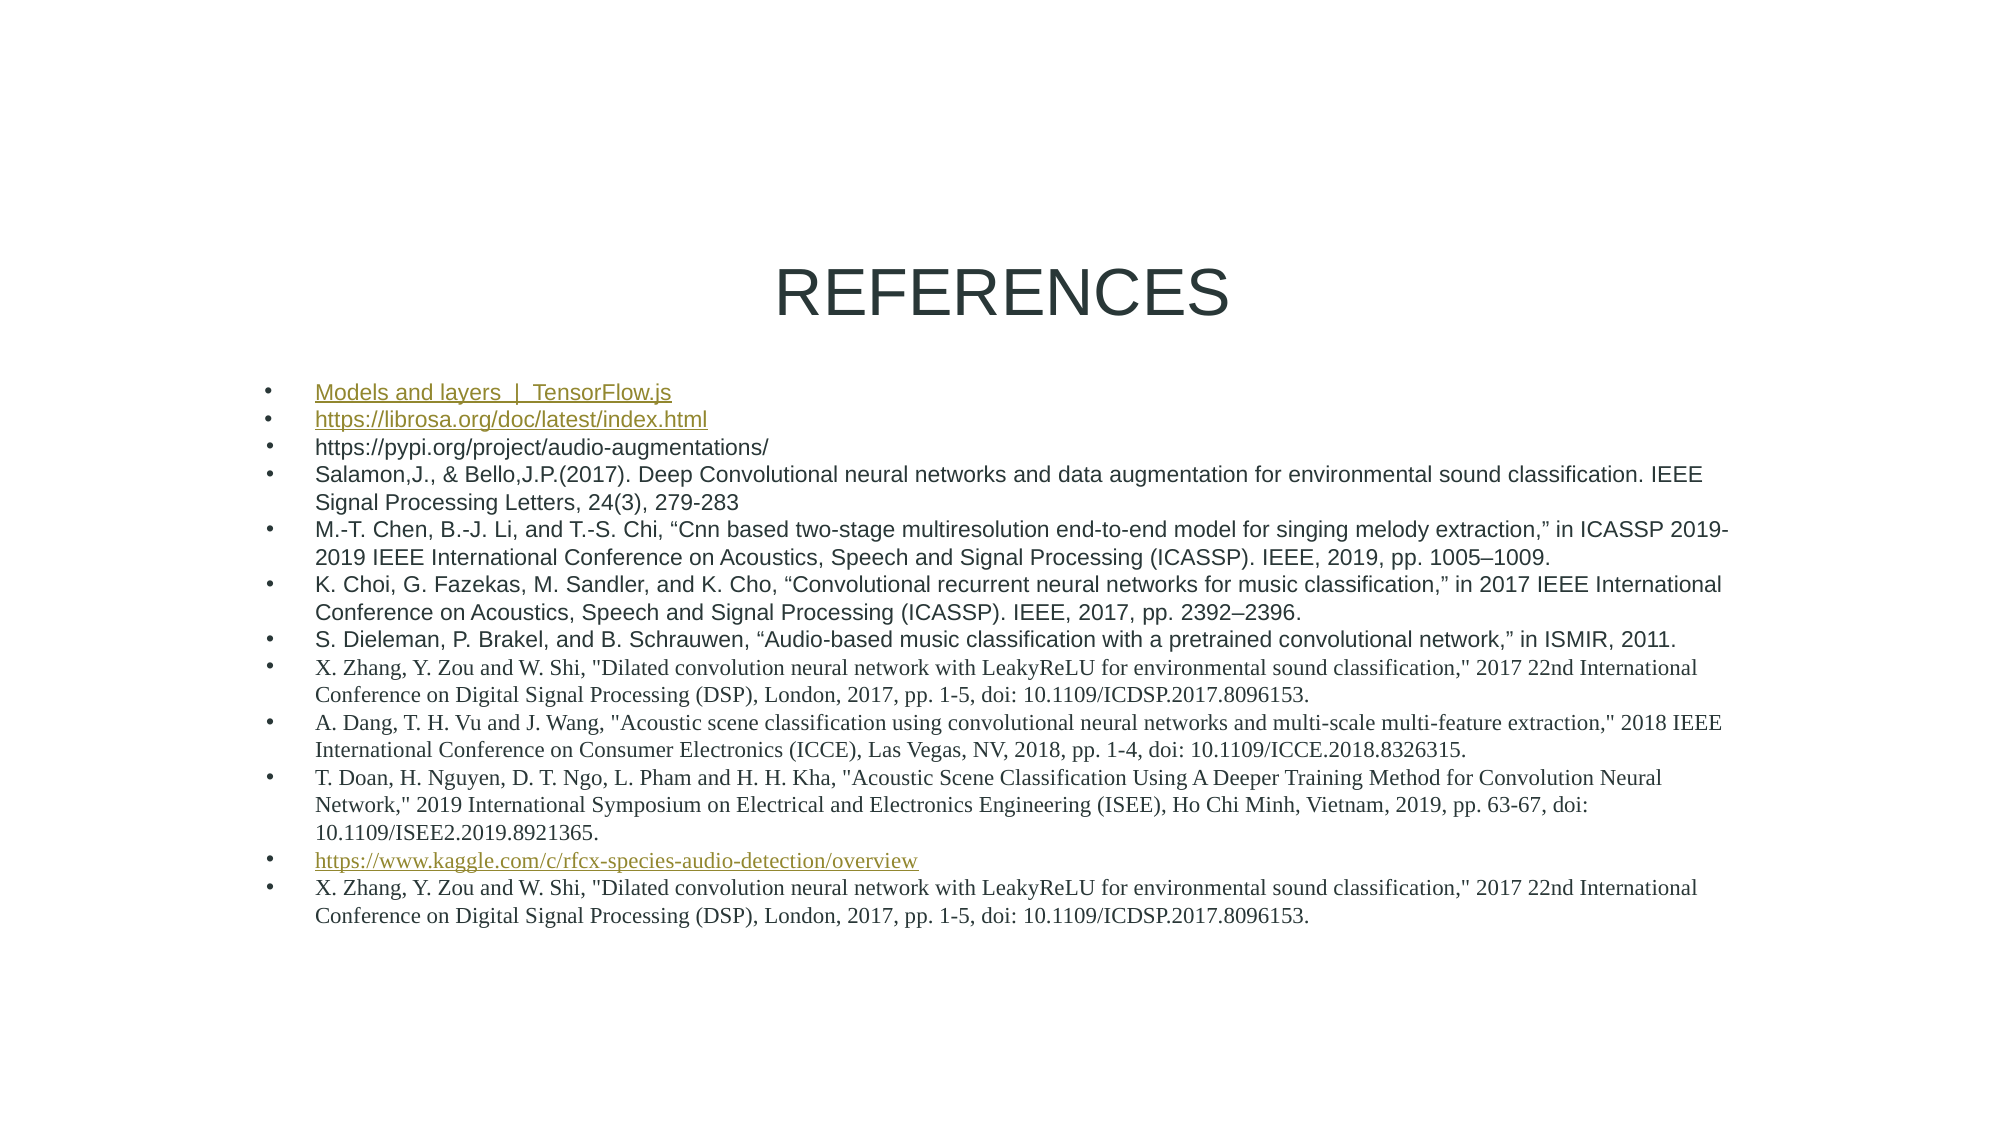

# REFERENCES
Models and layers  |  TensorFlow.js
https://librosa.org/doc/latest/index.html
https://pypi.org/project/audio-augmentations/
Salamon,J., & Bello,J.P.(2017). Deep Convolutional neural networks and data augmentation for environmental sound classification. IEEE Signal Processing Letters, 24(3), 279-283
M.-T. Chen, B.-J. Li, and T.-S. Chi, “Cnn based two-stage multiresolution end-to-end model for singing melody extraction,” in ICASSP 2019-2019 IEEE International Conference on Acoustics, Speech and Signal Processing (ICASSP). IEEE, 2019, pp. 1005–1009.
K. Choi, G. Fazekas, M. Sandler, and K. Cho, “Convolutional recurrent neural networks for music classification,” in 2017 IEEE International Conference on Acoustics, Speech and Signal Processing (ICASSP). IEEE, 2017, pp. 2392–2396.
S. Dieleman, P. Brakel, and B. Schrauwen, “Audio-based music classification with a pretrained convolutional network,” in ISMIR, 2011.
X. Zhang, Y. Zou and W. Shi, "Dilated convolution neural network with LeakyReLU for environmental sound classification," 2017 22nd International Conference on Digital Signal Processing (DSP), London, 2017, pp. 1-5, doi: 10.1109/ICDSP.2017.8096153.
A. Dang, T. H. Vu and J. Wang, "Acoustic scene classification using convolutional neural networks and multi-scale multi-feature extraction," 2018 IEEE International Conference on Consumer Electronics (ICCE), Las Vegas, NV, 2018, pp. 1-4, doi: 10.1109/ICCE.2018.8326315.
T. Doan, H. Nguyen, D. T. Ngo, L. Pham and H. H. Kha, "Acoustic Scene Classification Using A Deeper Training Method for Convolution Neural Network," 2019 International Symposium on Electrical and Electronics Engineering (ISEE), Ho Chi Minh, Vietnam, 2019, pp. 63-67, doi: 10.1109/ISEE2.2019.8921365.
https://www.kaggle.com/c/rfcx-species-audio-detection/overview
X. Zhang, Y. Zou and W. Shi, "Dilated convolution neural network with LeakyReLU for environmental sound classification," 2017 22nd International Conference on Digital Signal Processing (DSP), London, 2017, pp. 1-5, doi: 10.1109/ICDSP.2017.8096153.